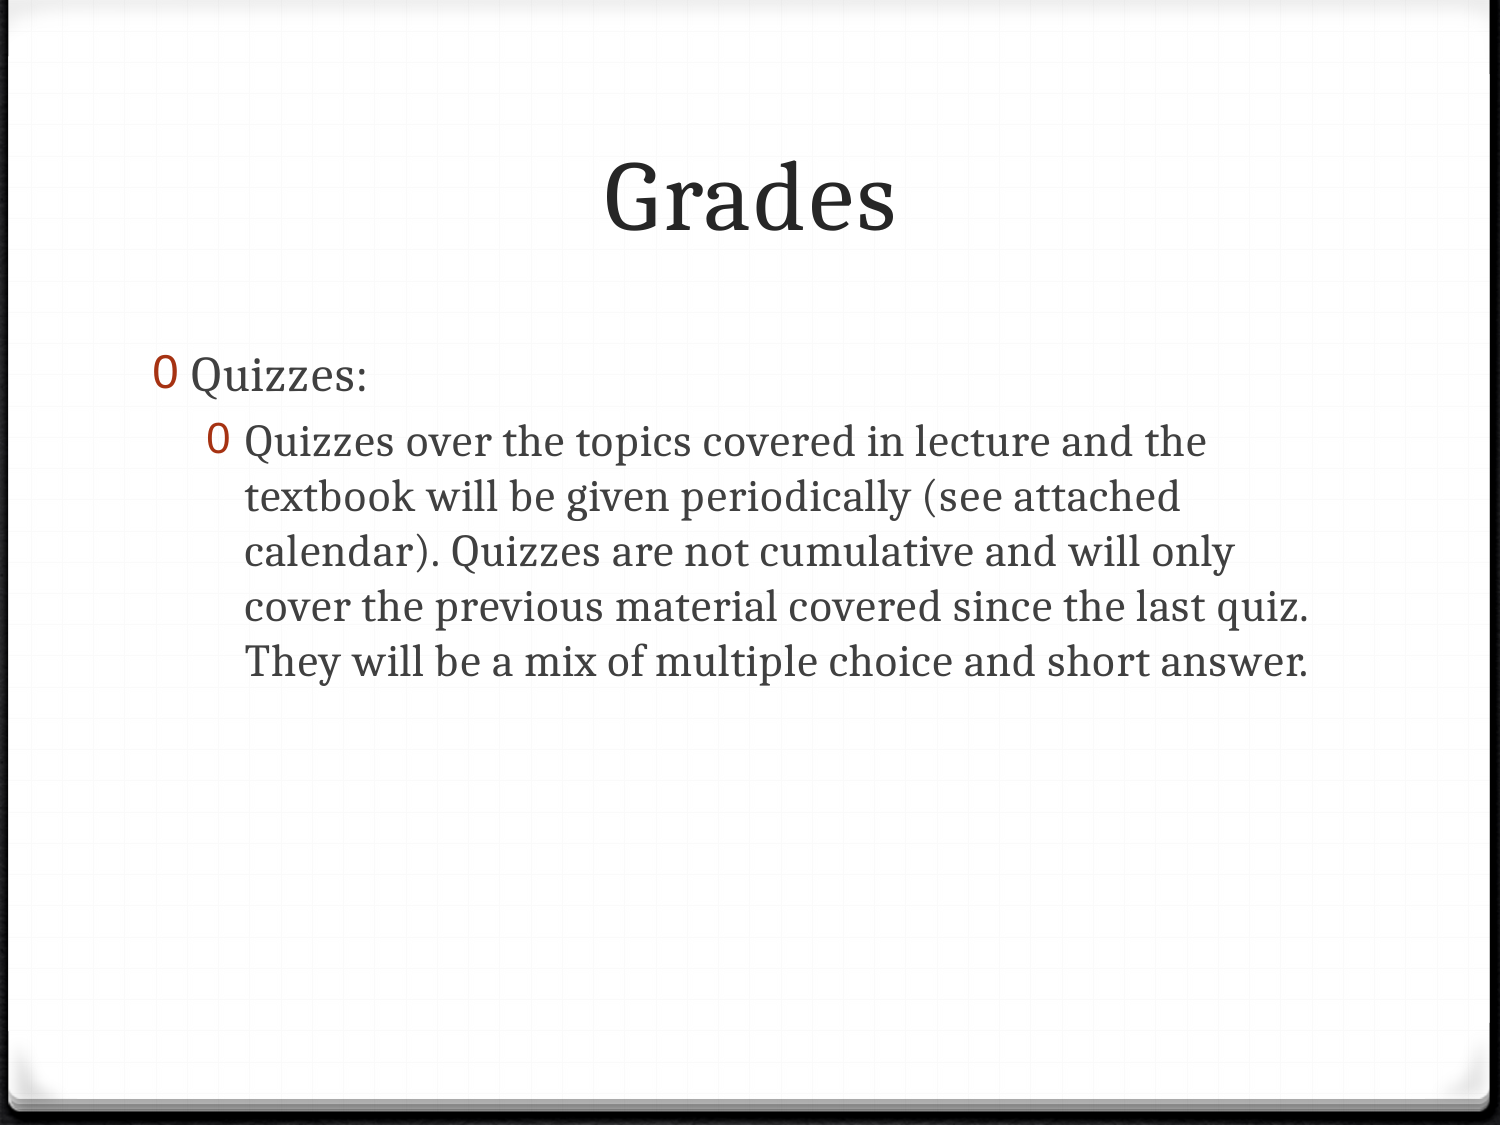

# Grades
Quizzes:
Quizzes over the topics covered in lecture and the textbook will be given periodically (see attached calendar). Quizzes are not cumulative and will only cover the previous material covered since the last quiz. They will be a mix of multiple choice and short answer.